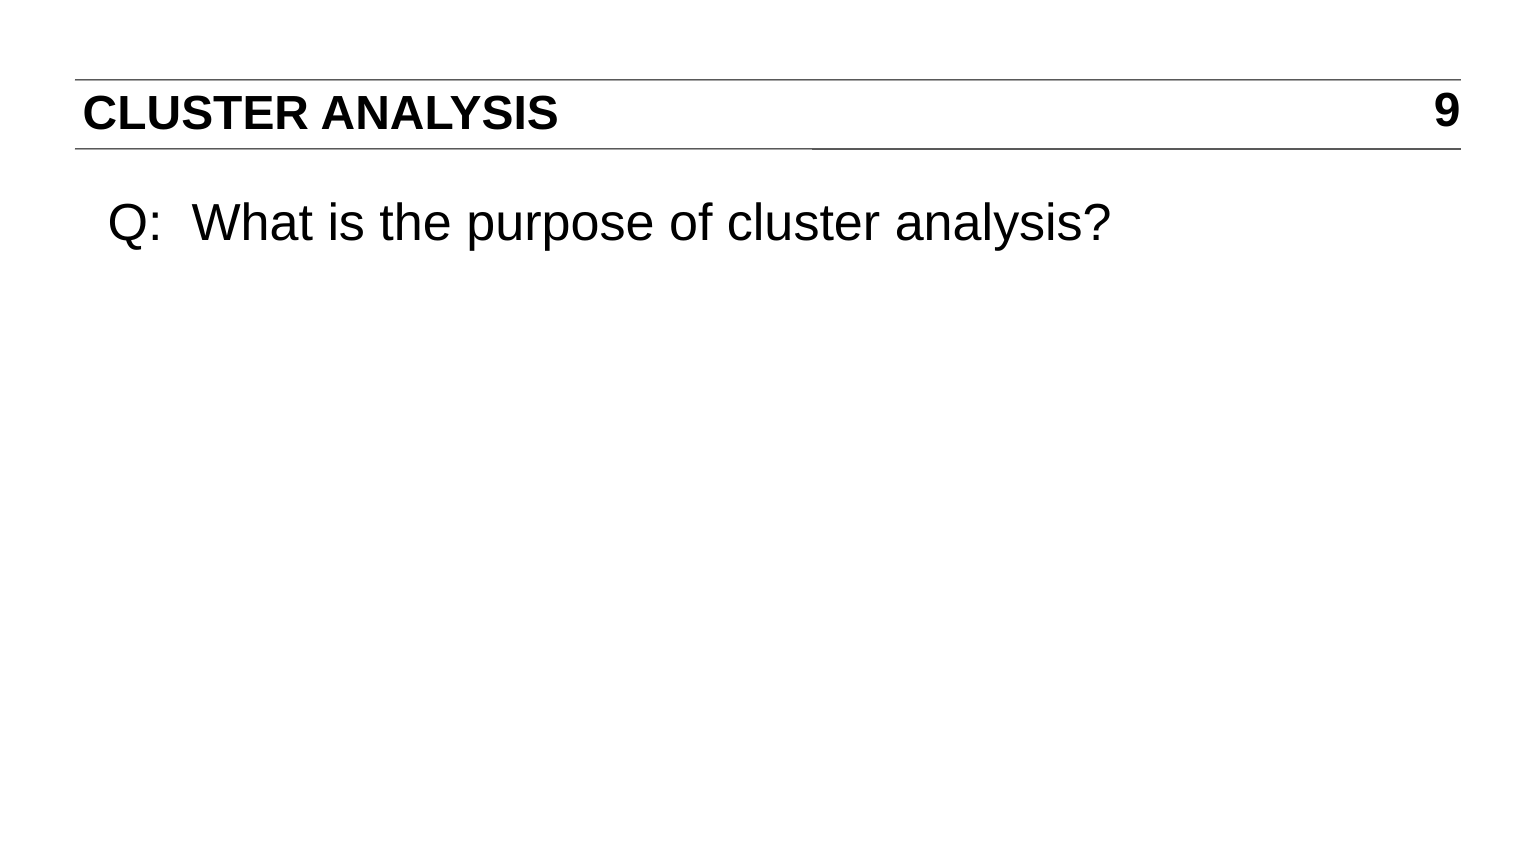

Cluster analysis
9
Q:  What is the purpose of cluster analysis?